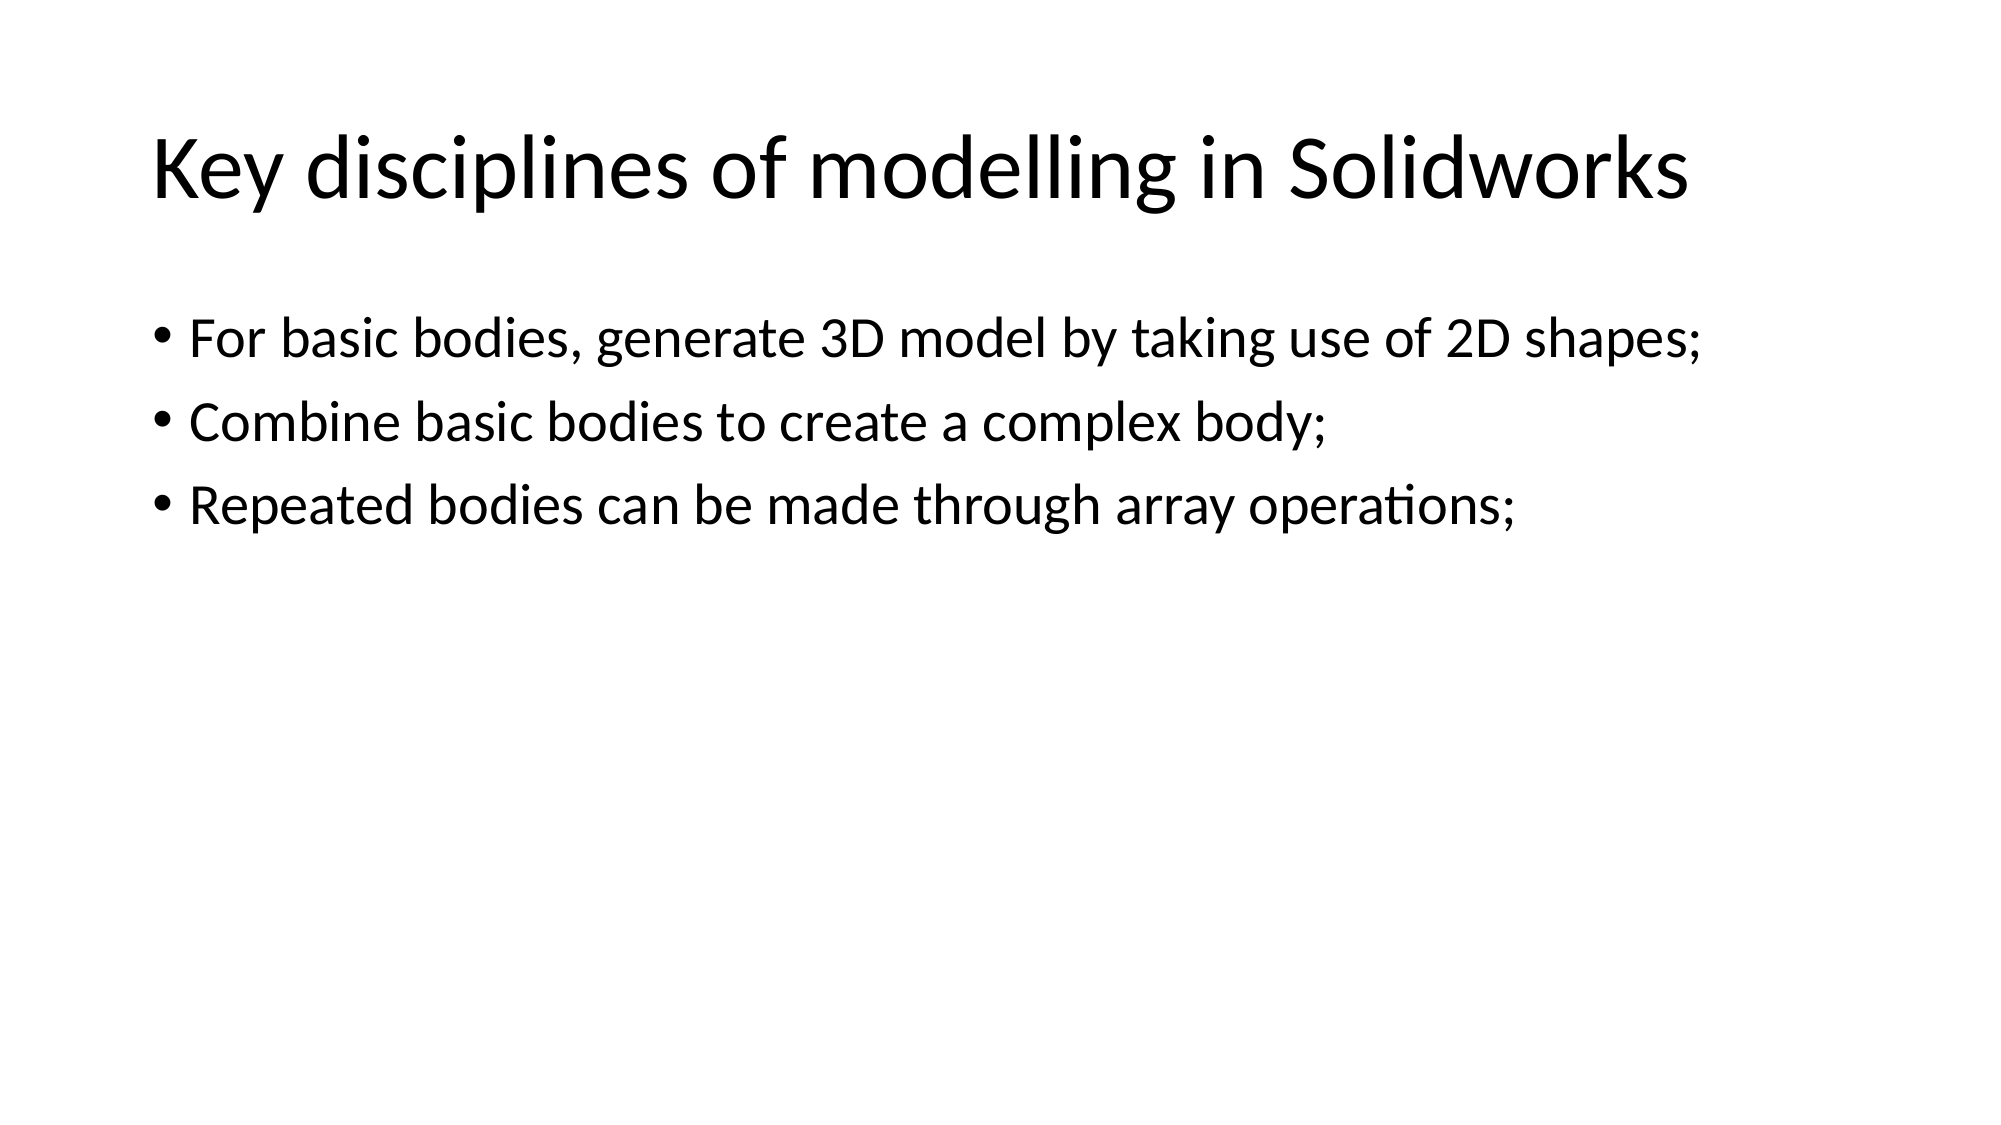

# Key disciplines of modelling in Solidworks
For basic bodies, generate 3D model by taking use of 2D shapes;
Combine basic bodies to create a complex body;
Repeated bodies can be made through array operations;